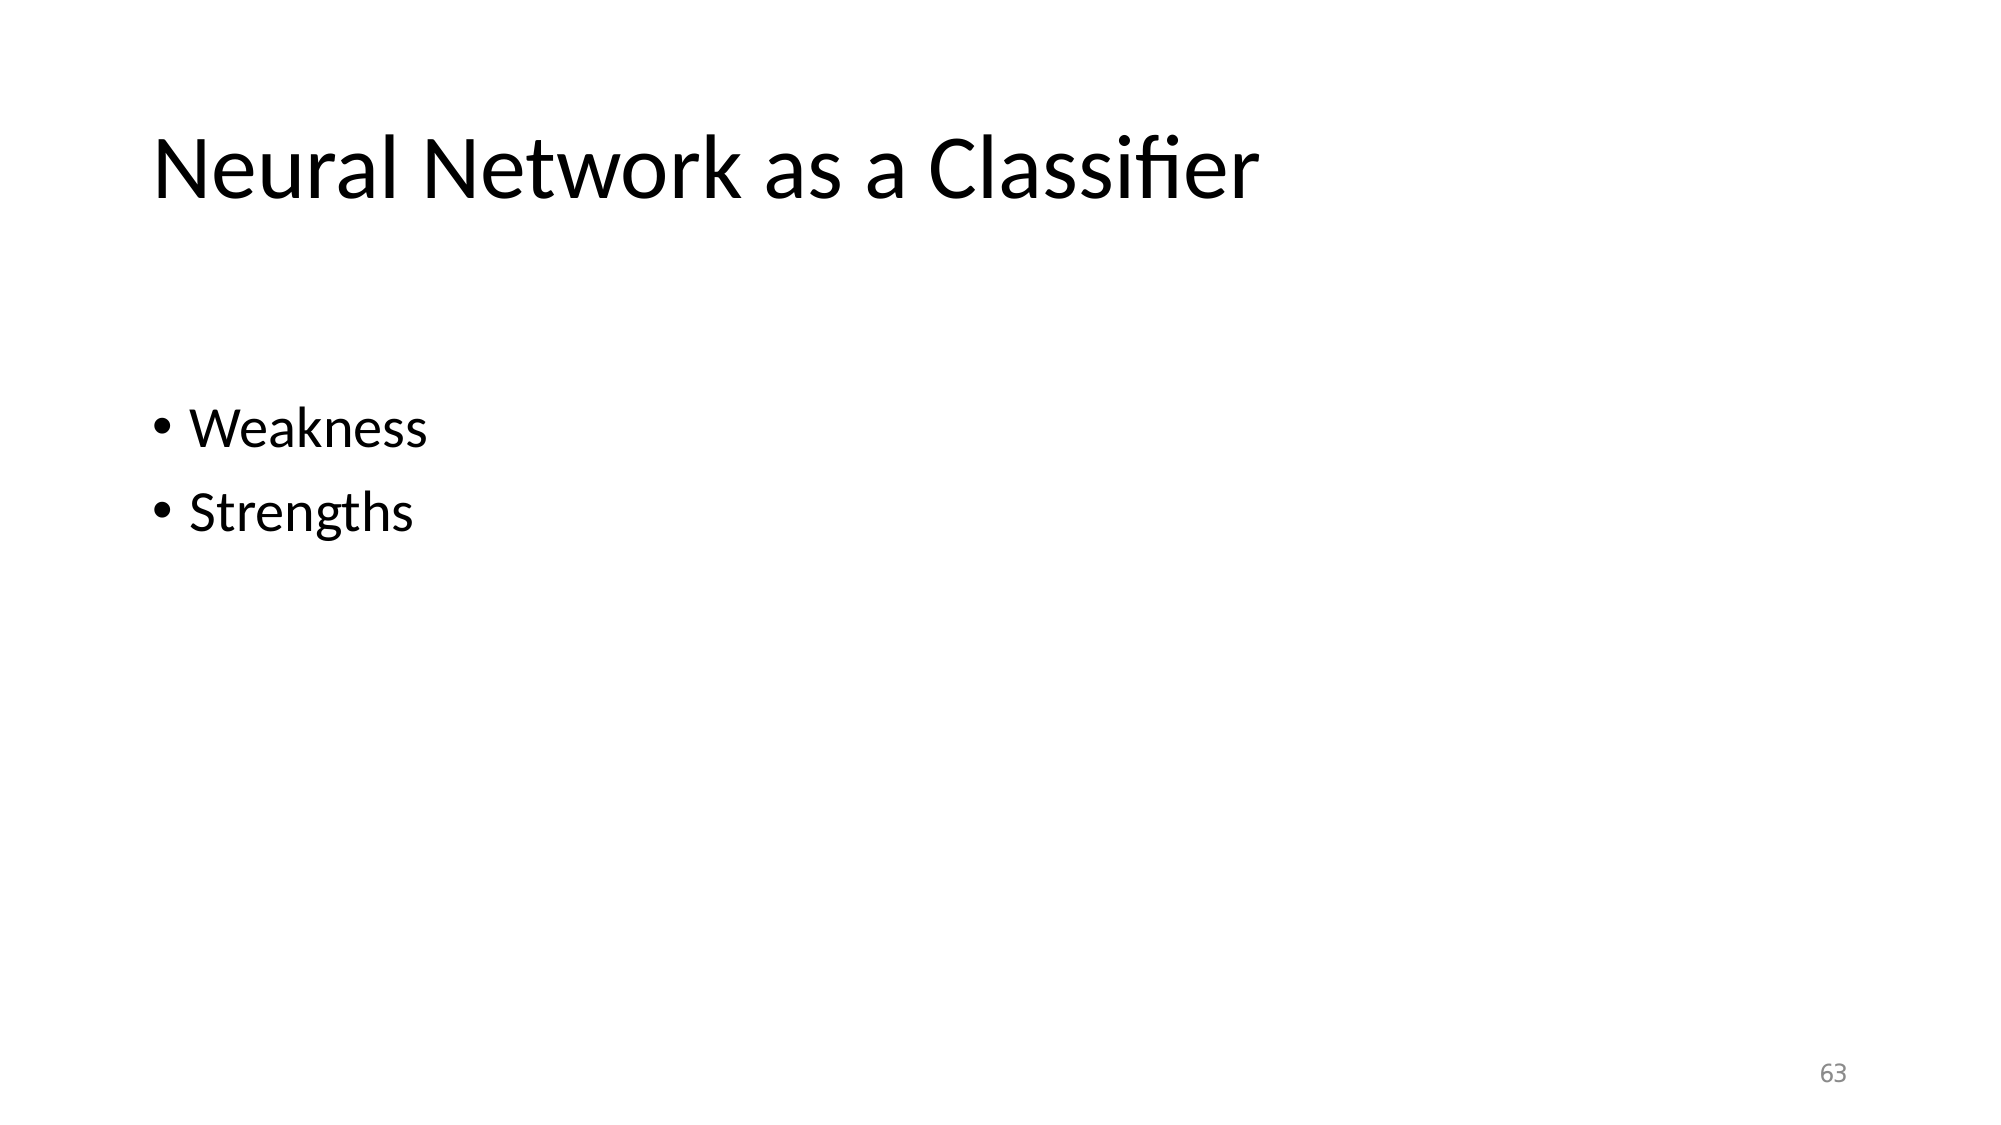

# Neural Network as a Classifier

Weakness
Strengths

63